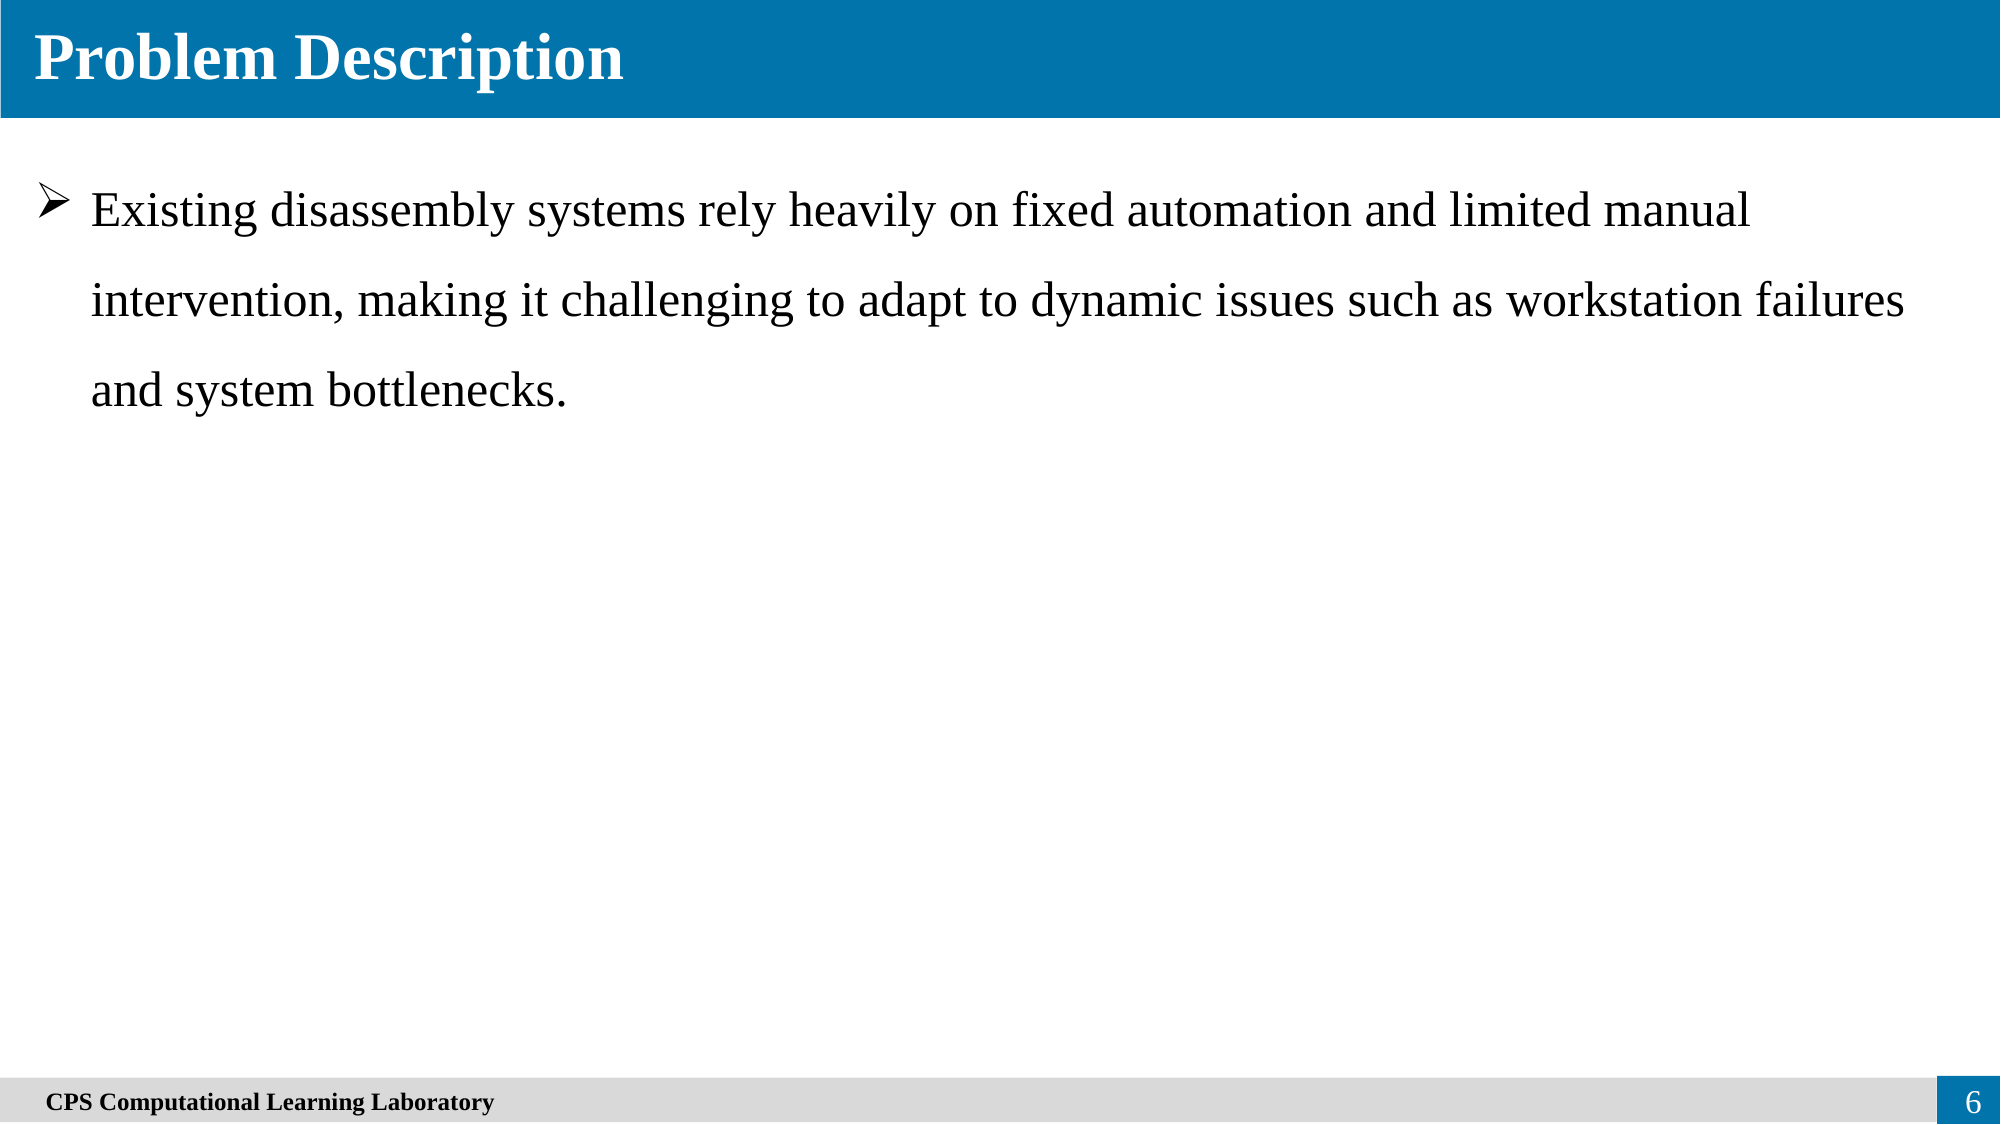

Problem Description
Existing disassembly systems rely heavily on fixed automation and limited manual intervention, making it challenging to adapt to dynamic issues such as workstation failures and system bottlenecks.
6
　CPS Computational Learning Laboratory